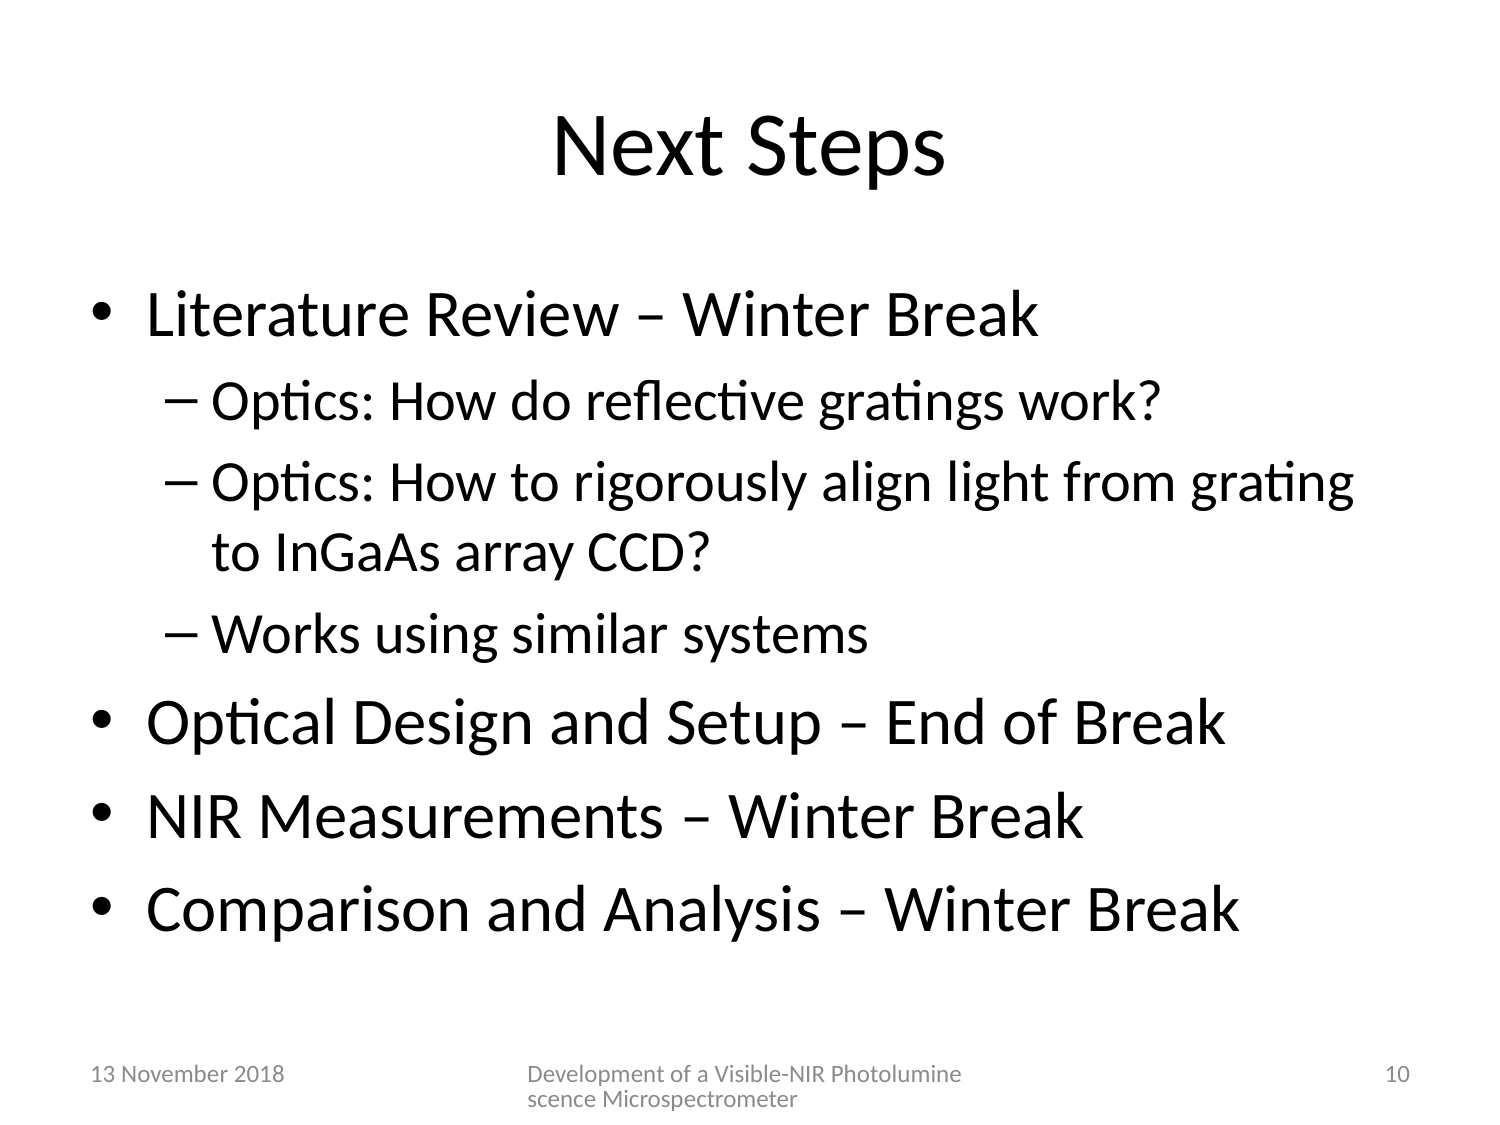

# Next Steps
Literature Review – Winter Break
Optics: How do reflective gratings work?
Optics: How to rigorously align light from grating to InGaAs array CCD?
Works using similar systems
Optical Design and Setup – End of Break
NIR Measurements – Winter Break
Comparison and Analysis – Winter Break
13 November 2018
Development of a Visible-NIR Photoluminescence Microspectrometer
10